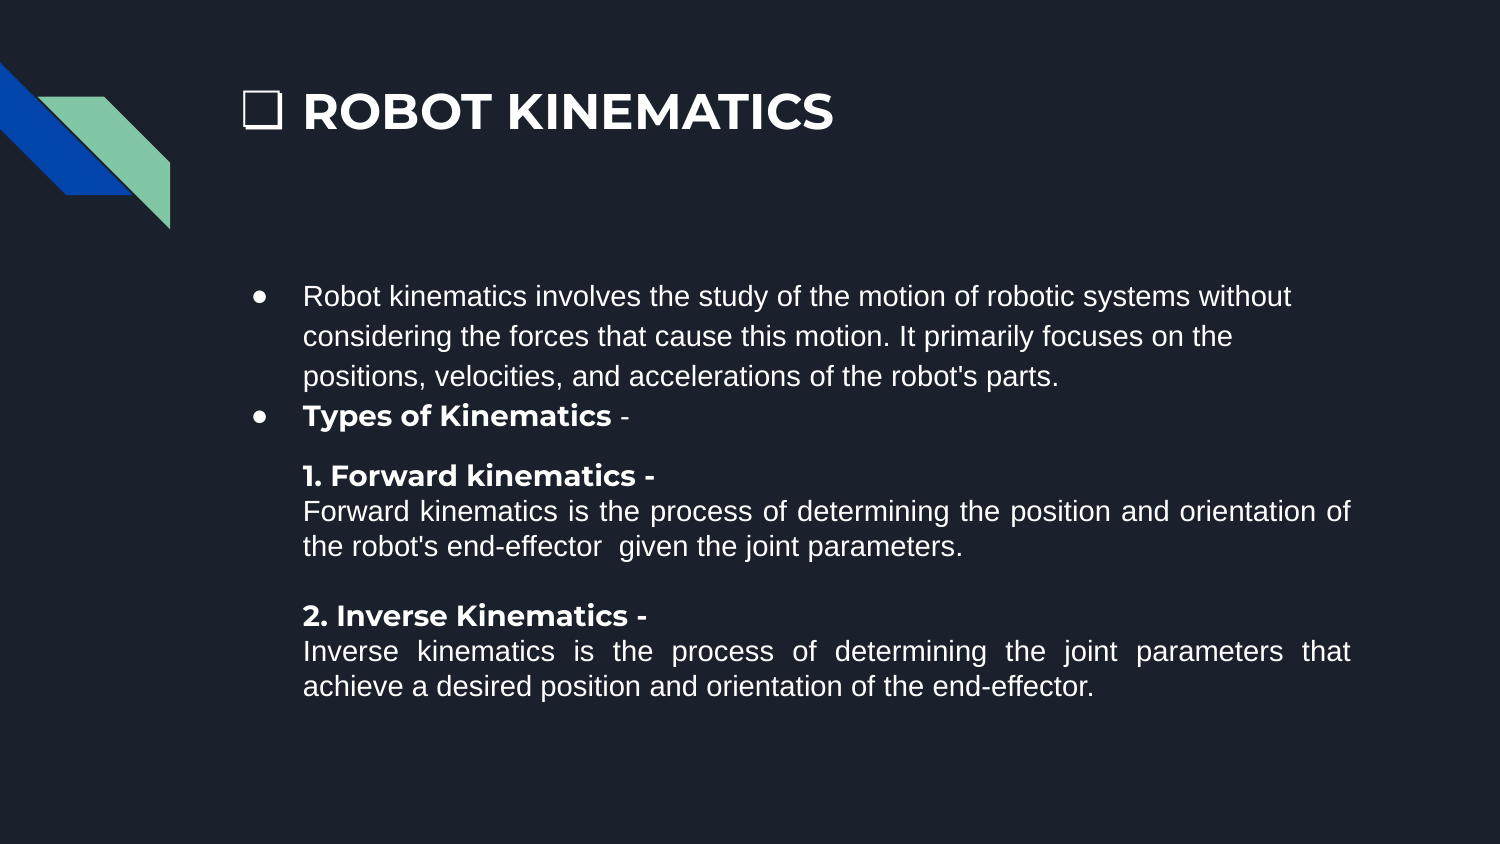

# ROBOT KINEMATICS
Robot kinematics involves the study of the motion of robotic systems without considering the forces that cause this motion. It primarily focuses on the positions, velocities, and accelerations of the robot's parts.
Types of Kinematics -
1. Forward kinematics -
Forward kinematics is the process of determining the position and orientation of the robot's end-effector  given the joint parameters.

2. Inverse Kinematics -
Inverse kinematics is the process of determining the joint parameters that achieve a desired position and orientation of the end-effector.